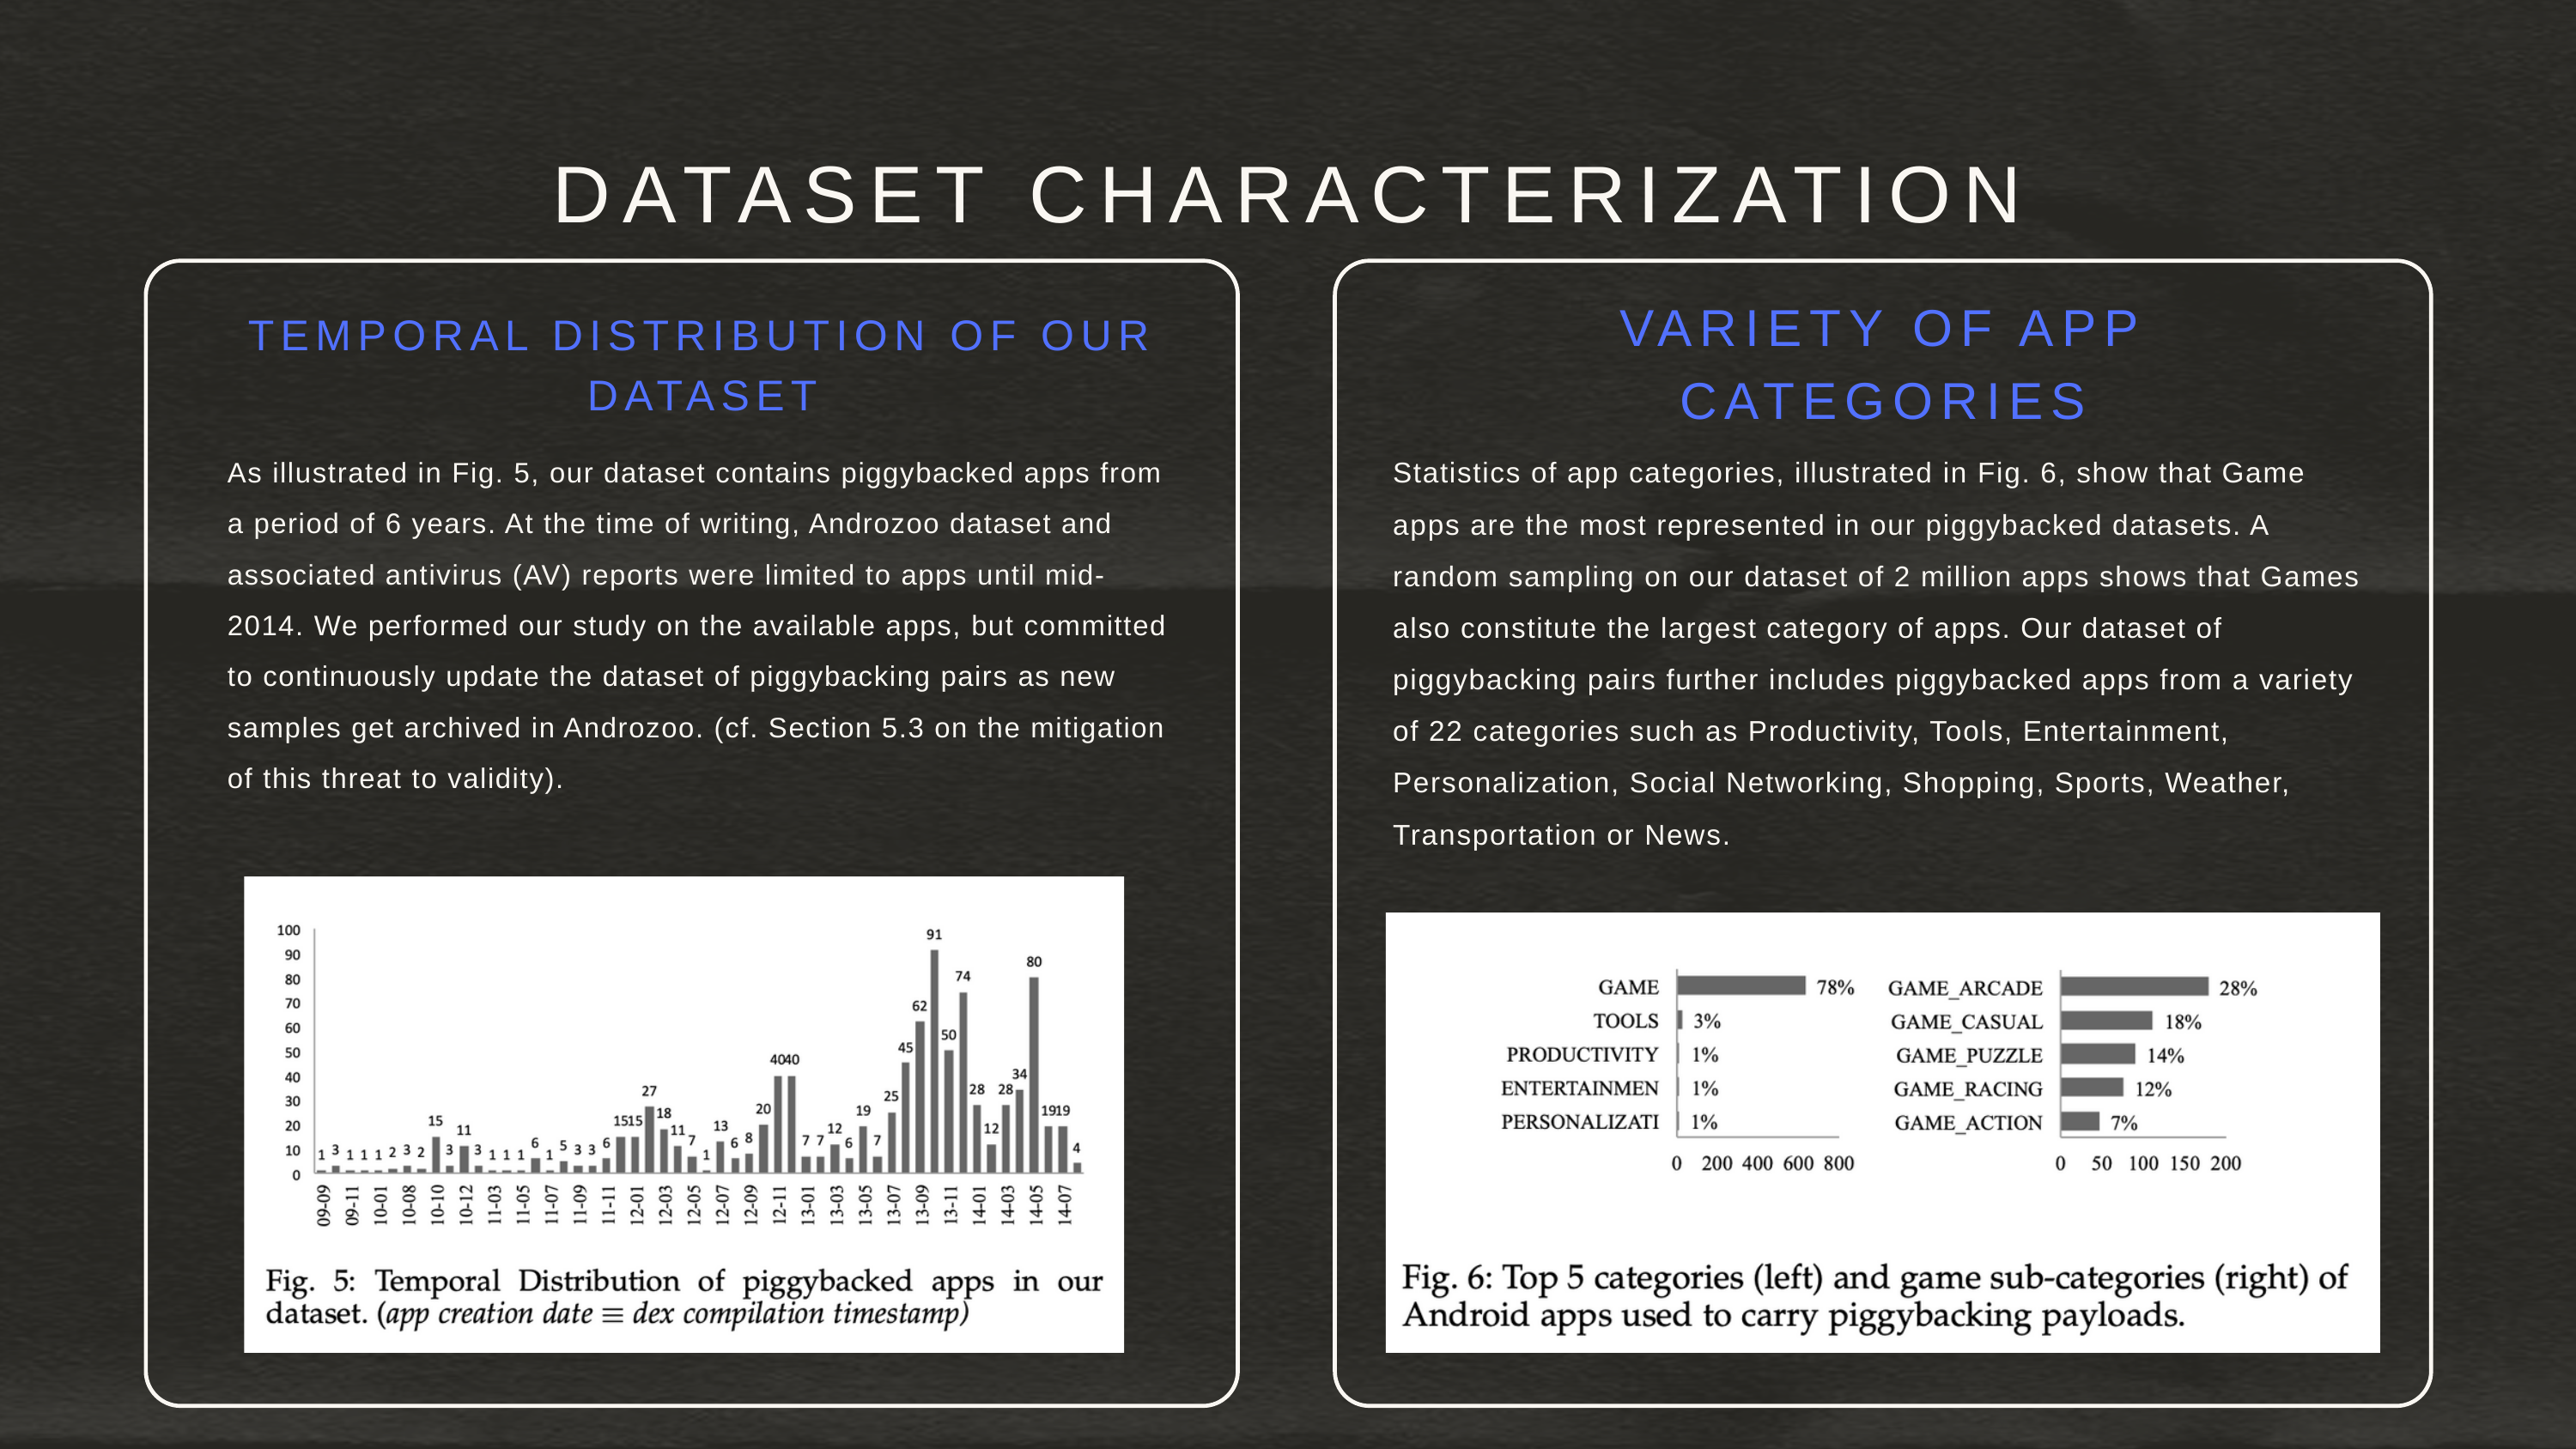

DATASET CHARACTERIZATION

VARIETY OF APP CATEGORIES
TEMPORAL DISTRIBUTION OF OUR DATASET
As illustrated in Fig. 5, our dataset contains piggybacked apps from a period of 6 years. At the time of writing, Androzoo dataset and associated antivirus (AV) reports were limited to apps until mid-2014. We performed our study on the available apps, but committed to continuously update the dataset of piggybacking pairs as new samples get archived in Androzoo. (cf. Section 5.3 on the mitigation of this threat to validity).

Statistics of app categories, illustrated in Fig. 6, show that Game apps are the most represented in our piggybacked datasets. A random sampling on our dataset of 2 million apps shows that Games also constitute the largest category of apps. Our dataset of piggybacking pairs further includes piggybacked apps from a variety of 22 categories such as Productivity, Tools, Entertainment, Personalization, Social Networking, Shopping, Sports, Weather, Transportation or News.